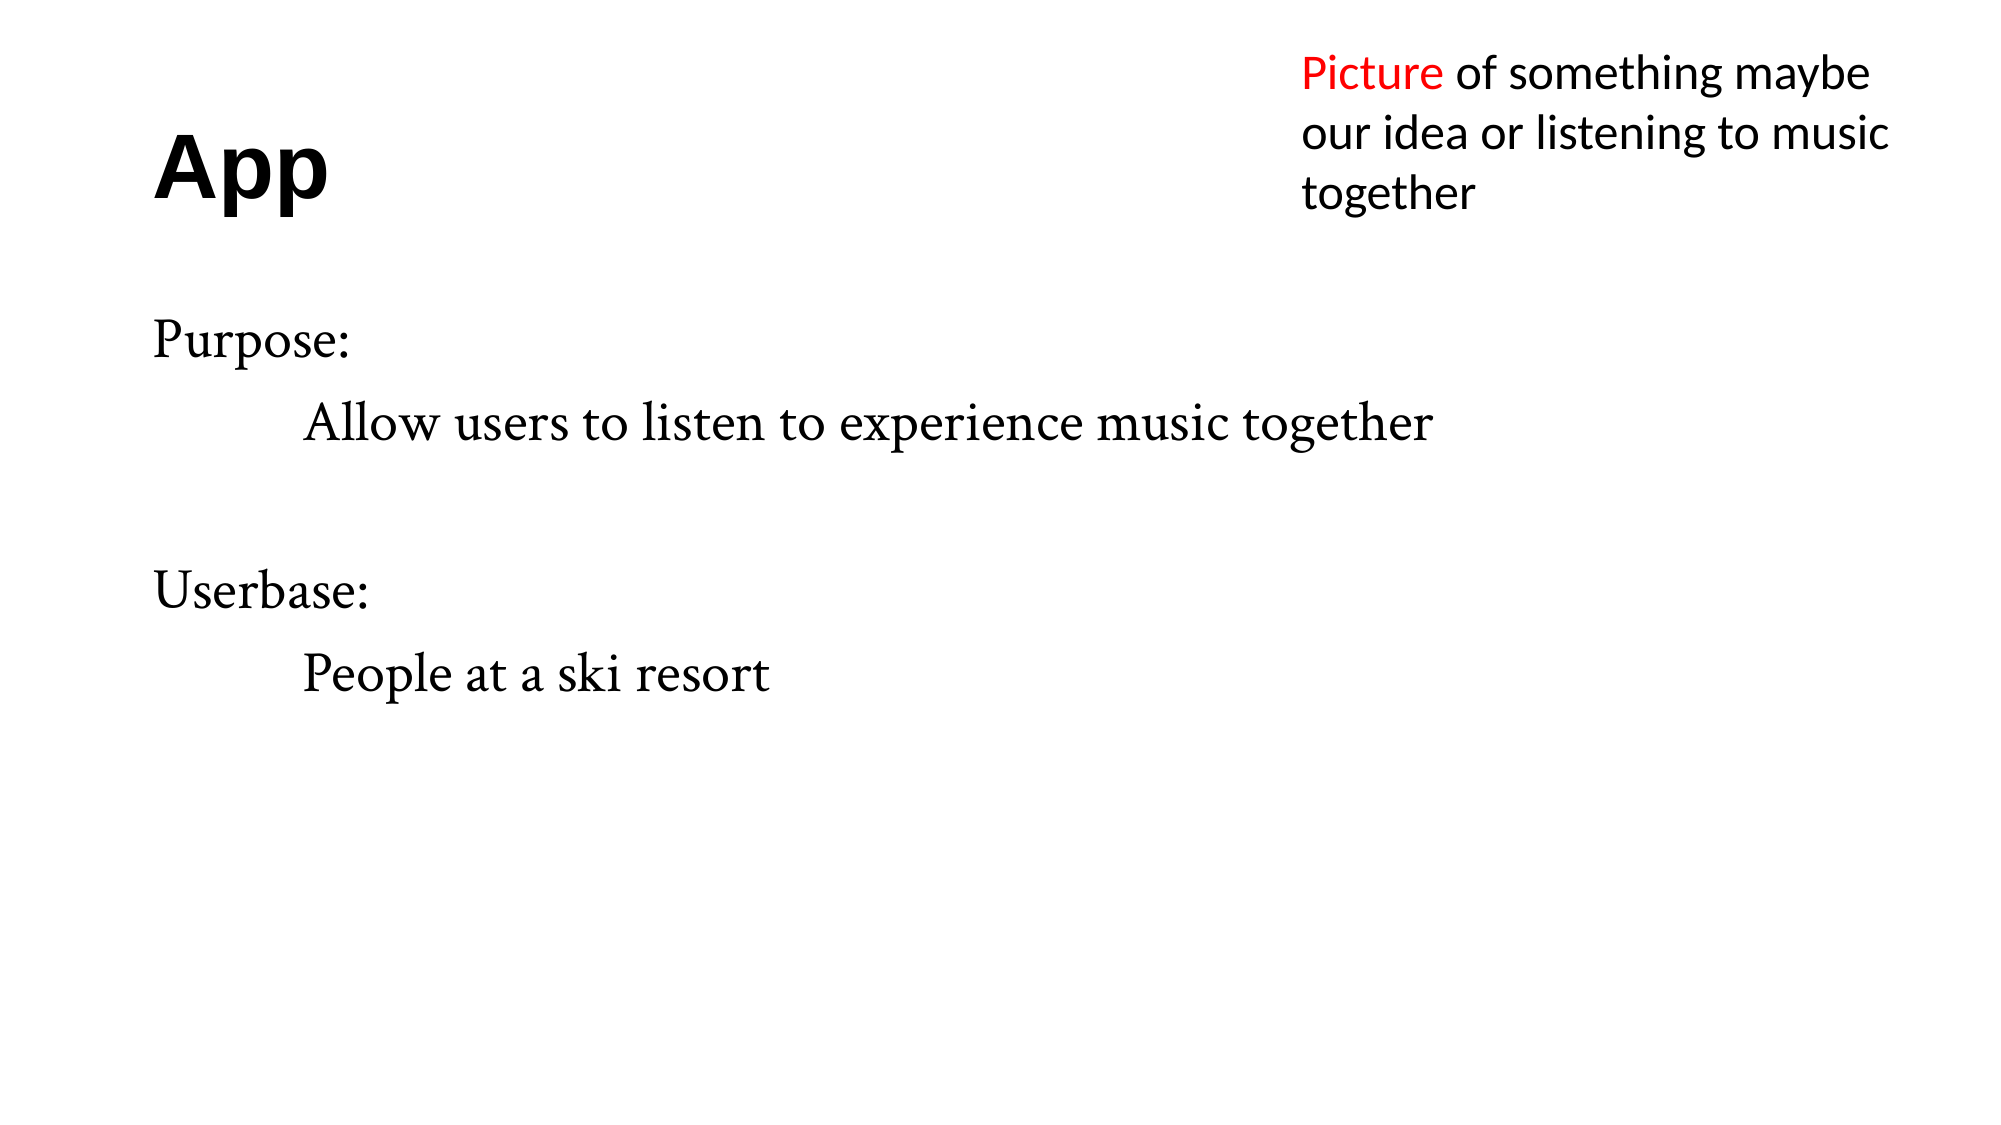

Picture of something maybe our idea or listening to music together
# App
Purpose:
	Allow users to listen to experience music together

Userbase:
	People at a ski resort